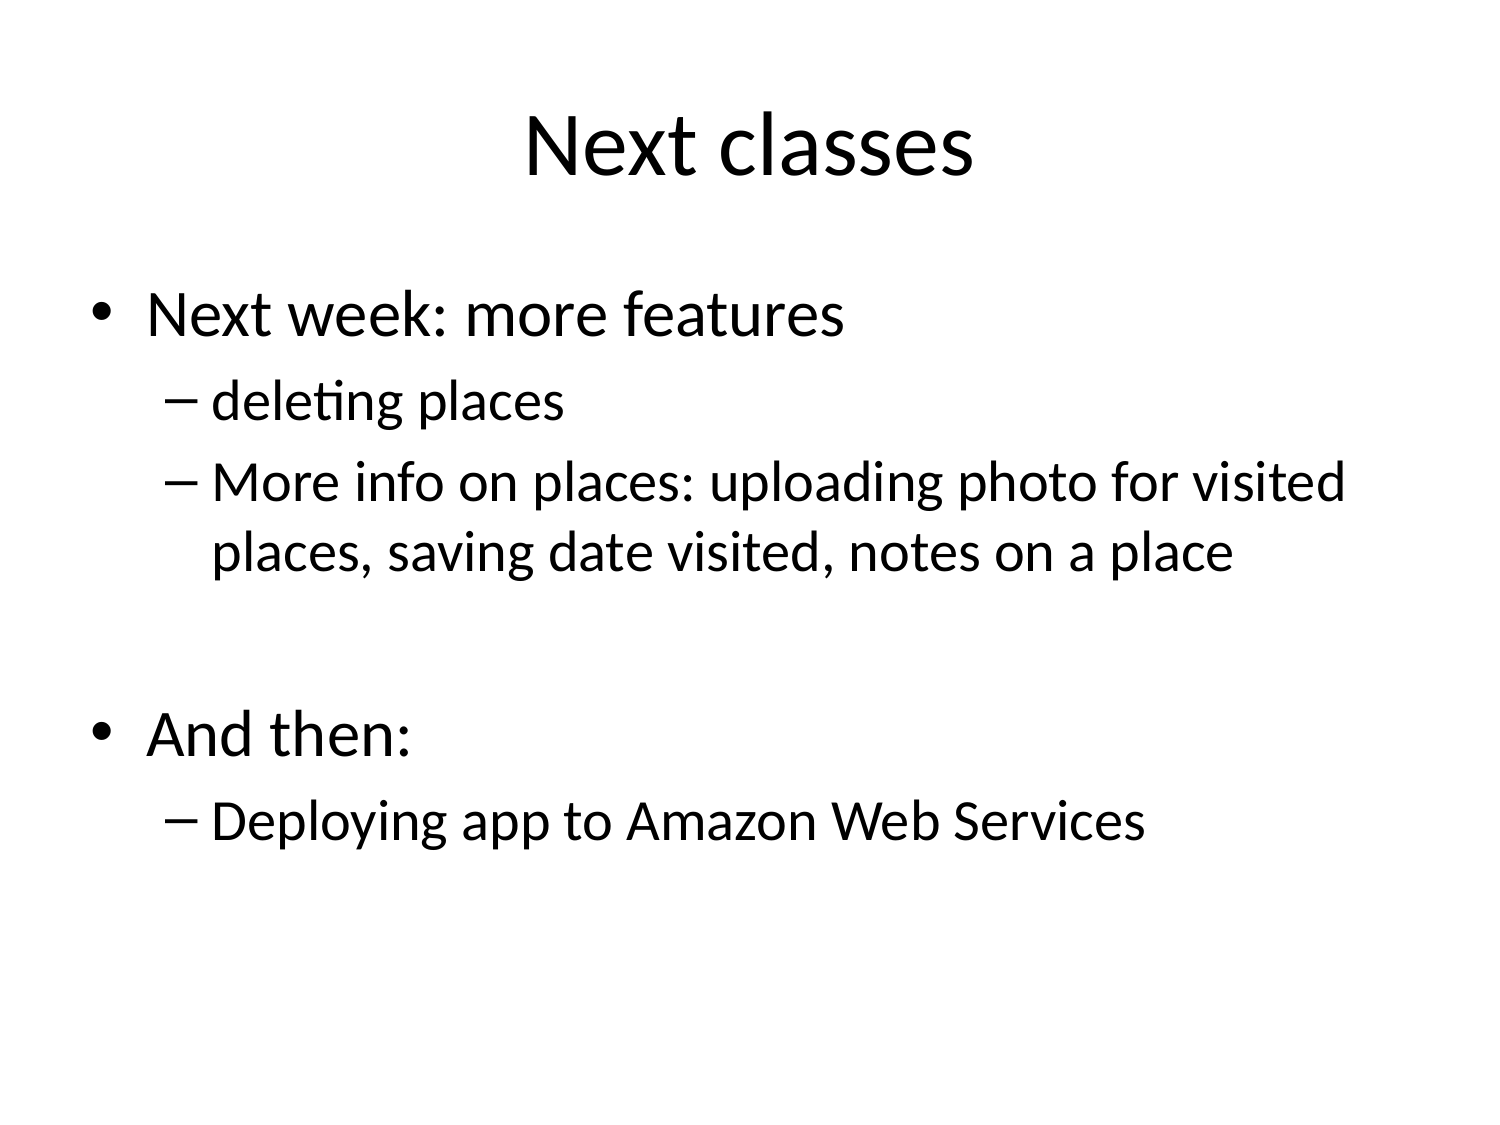

# Next classes
Next week: more features
deleting places
More info on places: uploading photo for visited places, saving date visited, notes on a place

And then:
Deploying app to Amazon Web Services